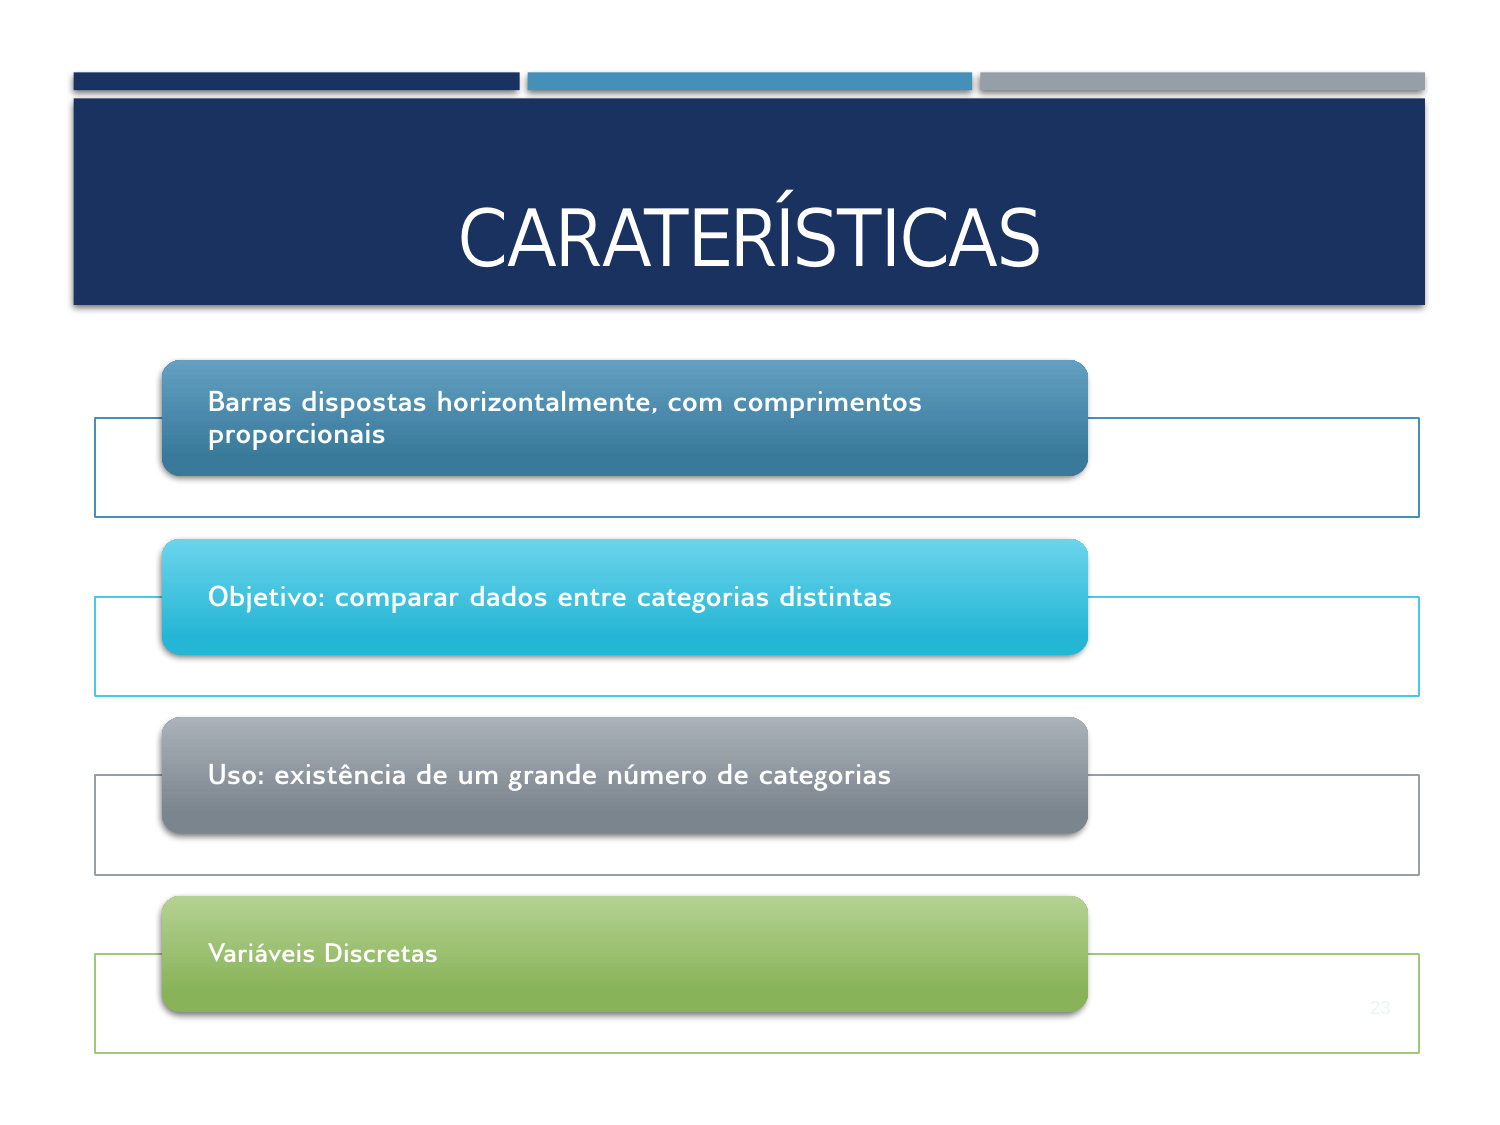

# Caraterísticas
Barras dispostas horizontalmente, com comprimentos proporcionais
Objetivo: comparar dados entre categorias distintas
Uso: existência de um grande número de categorias
Variáveis Discretas
23